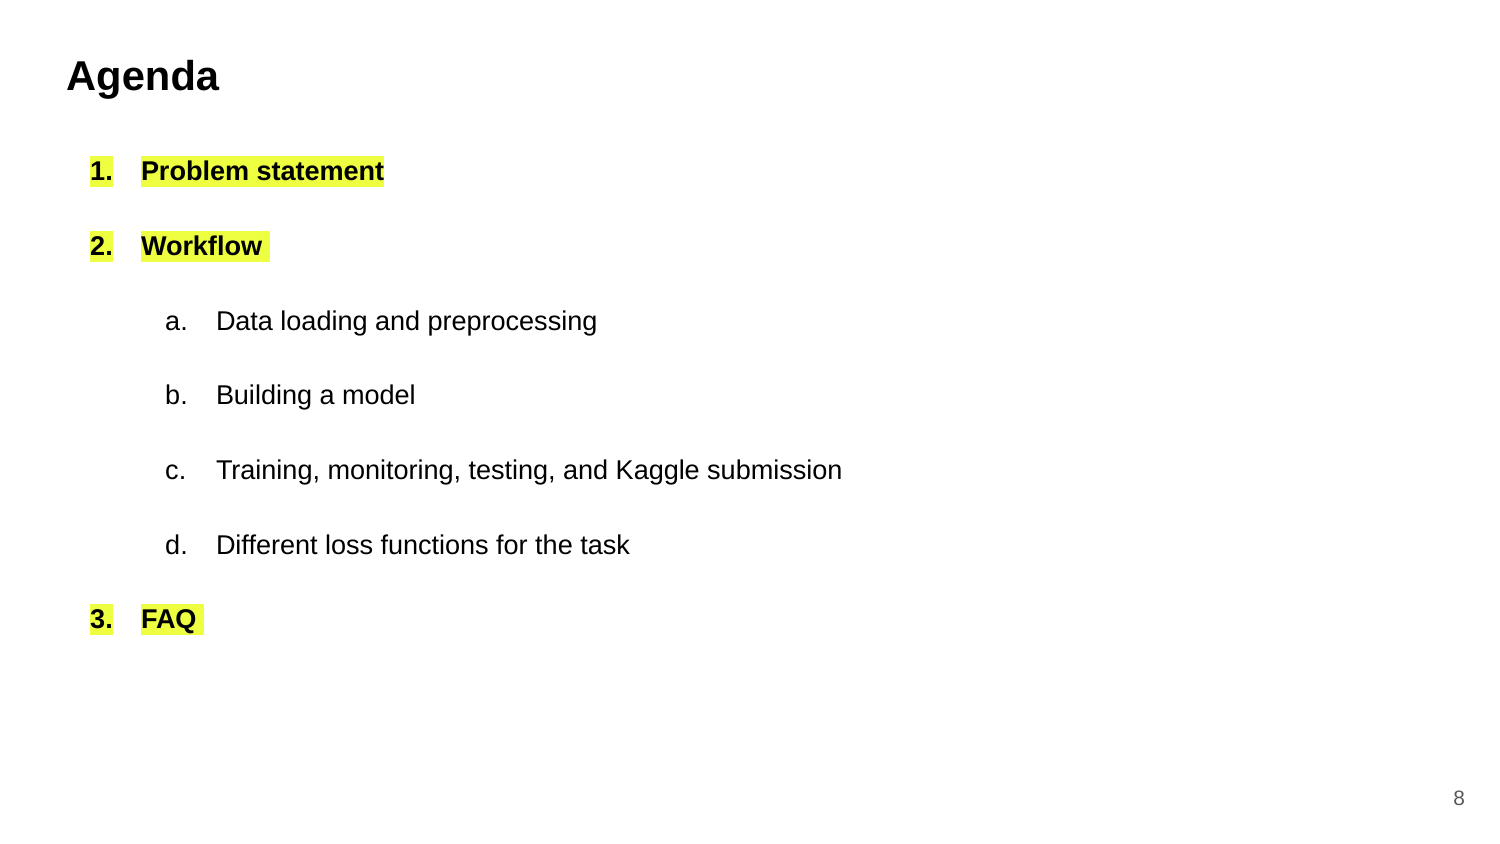

Agenda
Problem statement

Workflow

Data loading and preprocessing

Building a model

Training, monitoring, testing, and Kaggle submission

Different loss functions for the task

FAQ

8